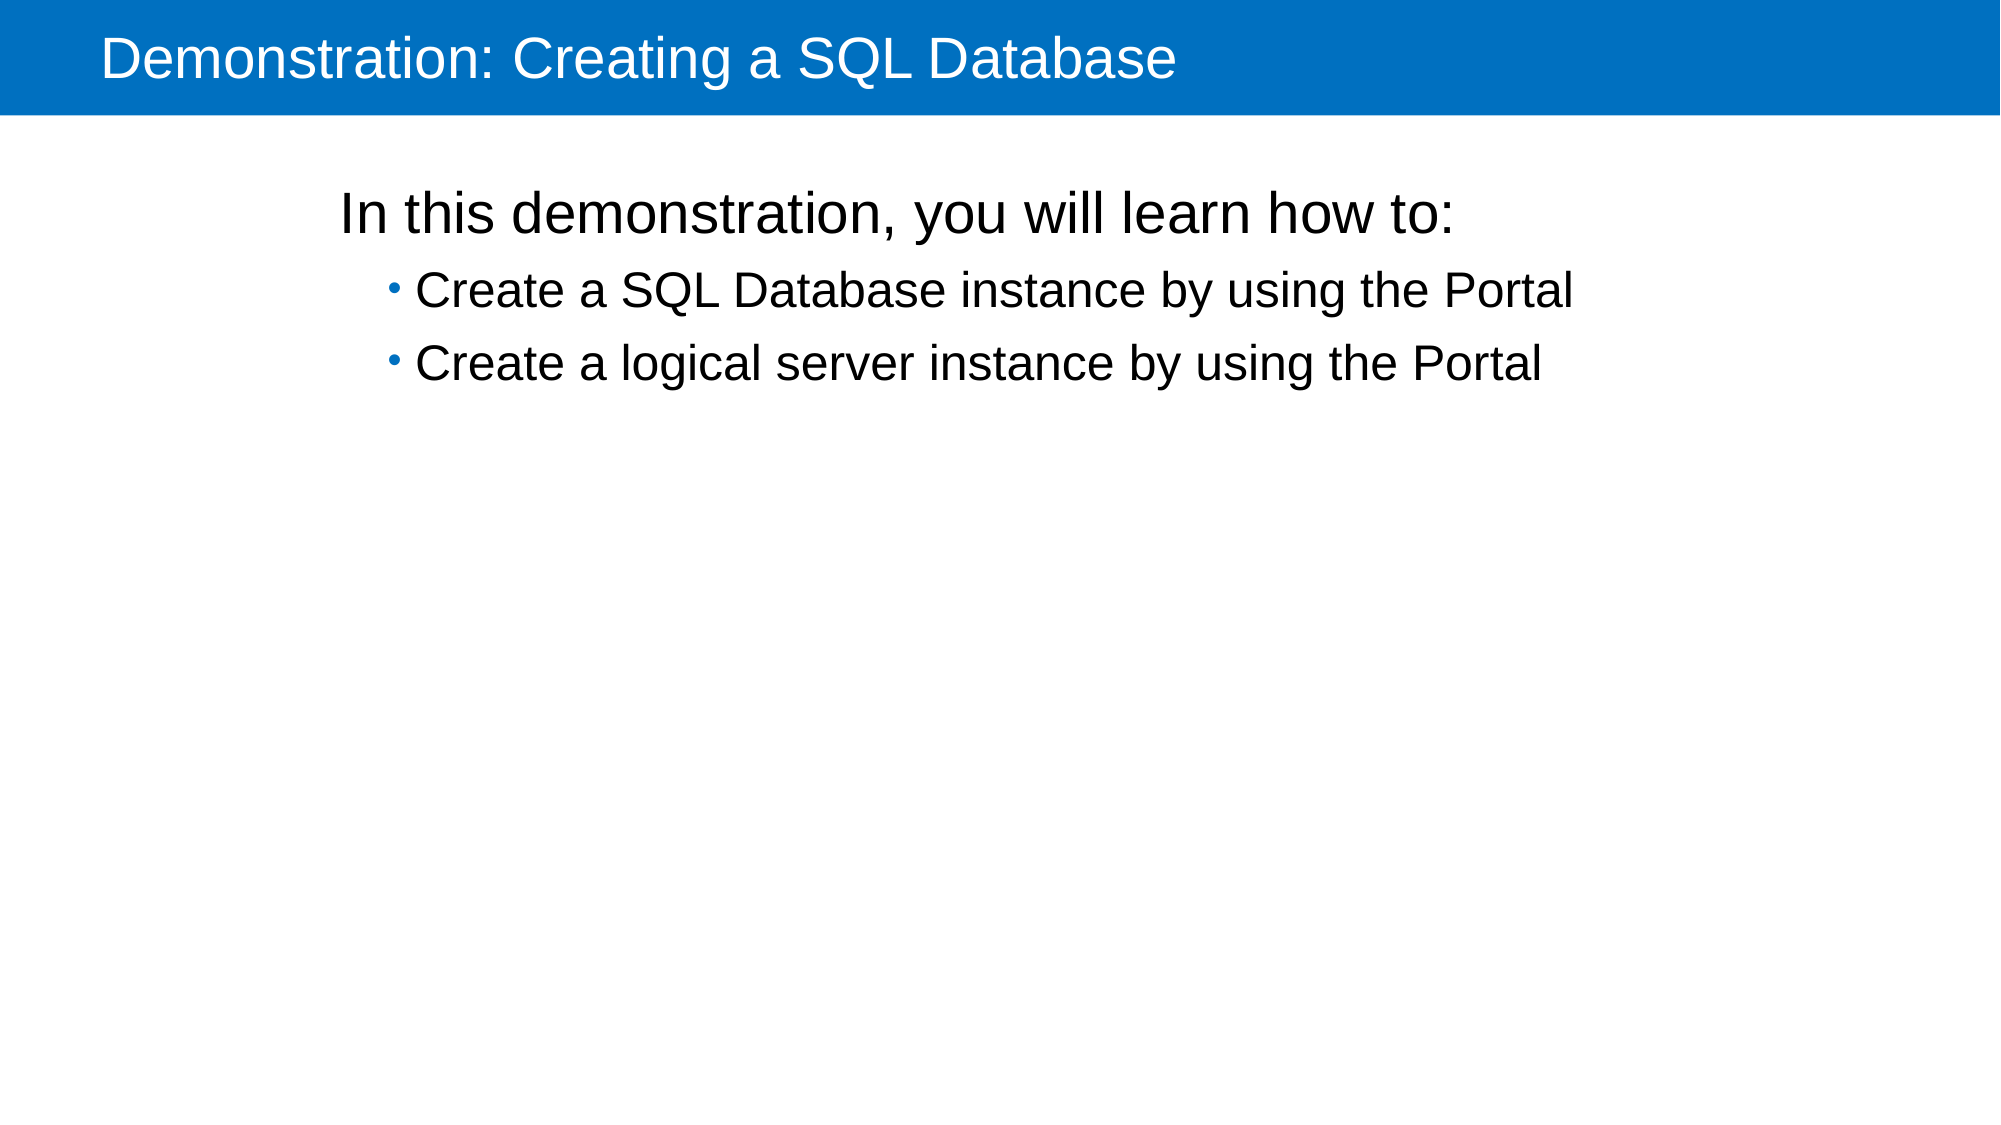

# Demonstration: Creating a SQL Database
In this demonstration, you will learn how to:
Create a SQL Database instance by using the Portal
Create a logical server instance by using the Portal